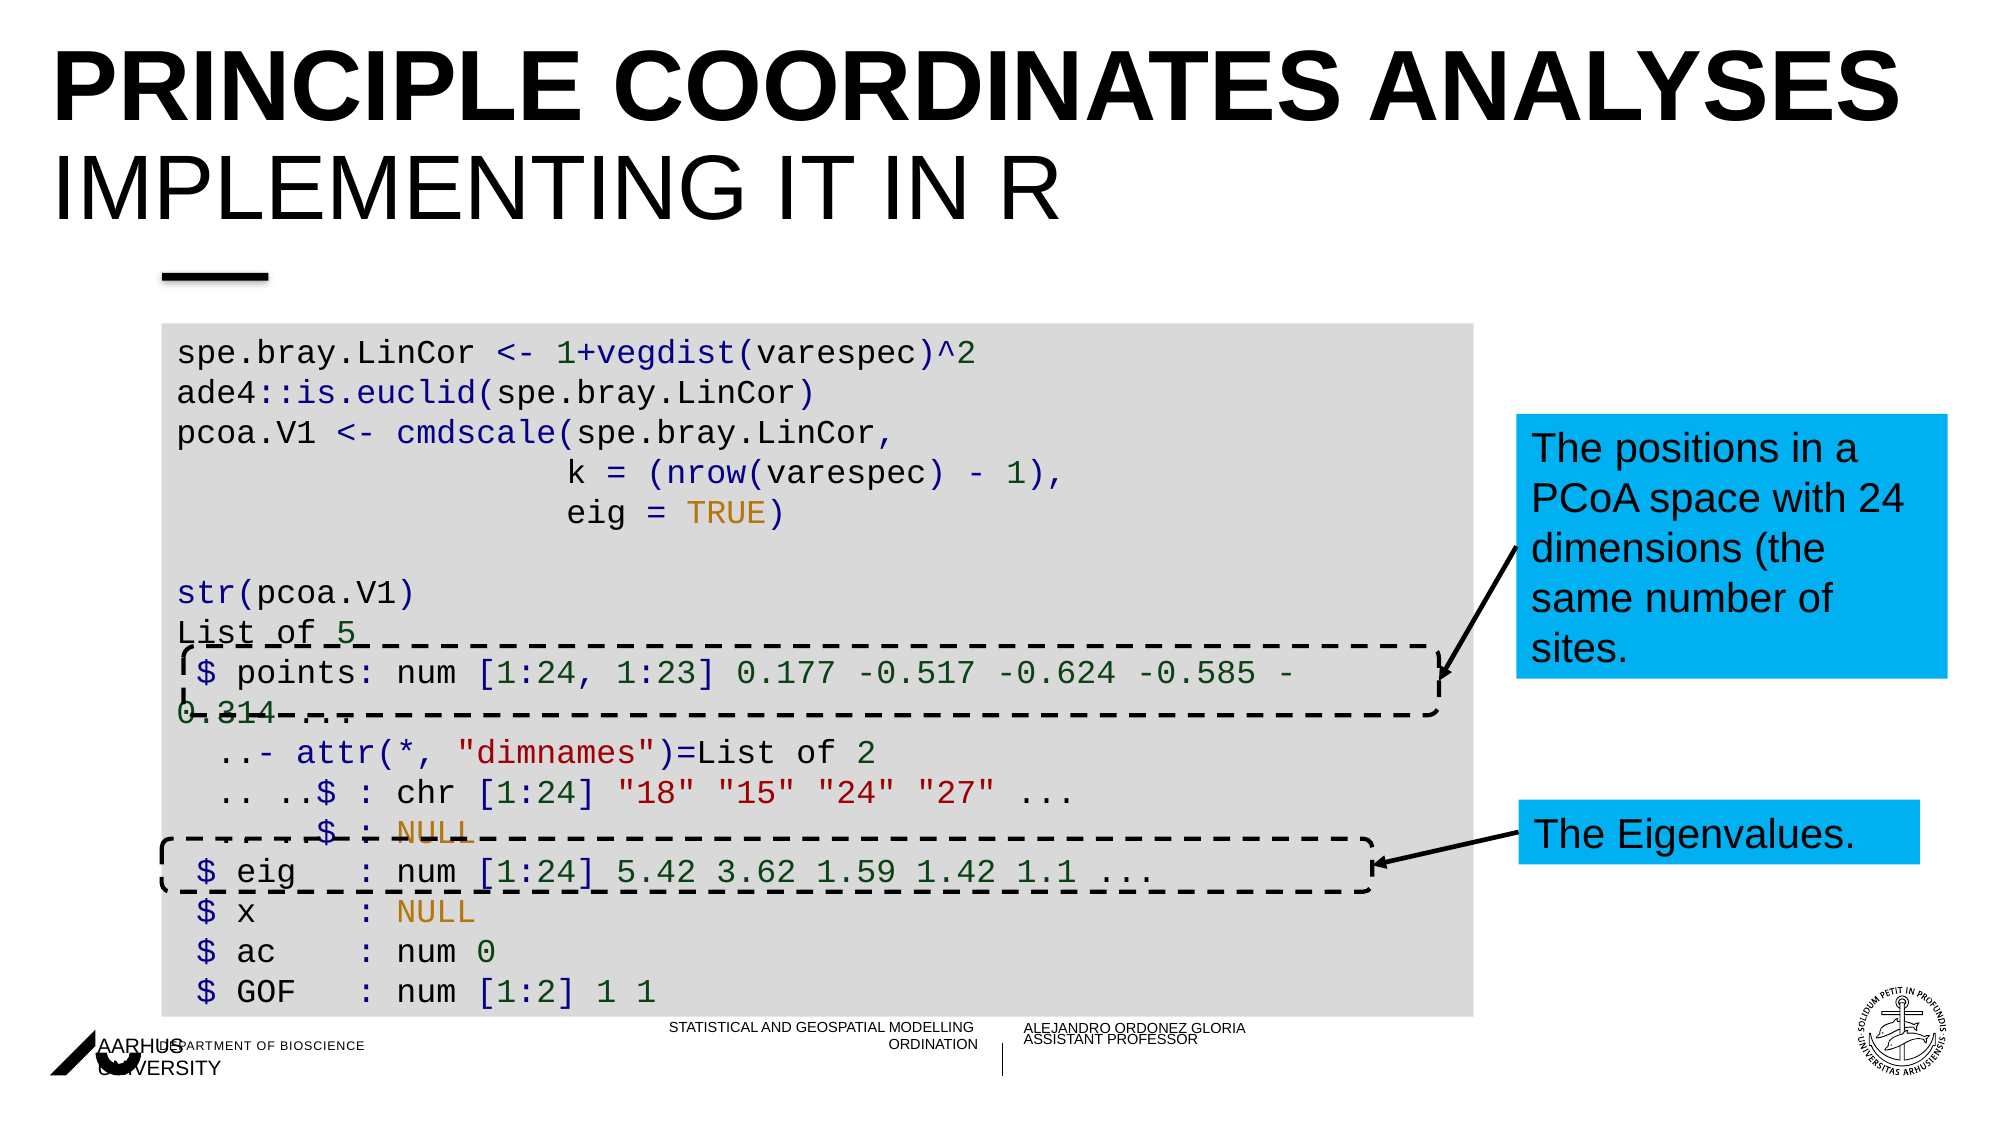

# Principle Coordinates Analyses implementing it in R
spe.bray.LinCor <- 1+vegdist(varespec)^2
ade4::is.euclid(spe.bray.LinCor)
pcoa.V1 <- cmdscale(spe.bray.LinCor,
	            k = (nrow(varespec) - 1),
	            eig = TRUE)

str(pcoa.V1)
List of 5
 $ points: num [1:24, 1:23] 0.177 -0.517 -0.624 -0.585 -0.314 ...
  ..- attr(*, "dimnames")=List of 2
  .. ..$ : chr [1:24] "18" "15" "24" "27" ...
  .. ..$ : NULL
 $ eig   : num [1:24] 5.42 3.62 1.59 1.42 1.1 ...
 $ x     : NULL
 $ ac    : num 0
 $ GOF   : num [1:2] 1 1
The positions in a PCoA space with 24 dimensions (the same number of sites.

The Eigenvalues.